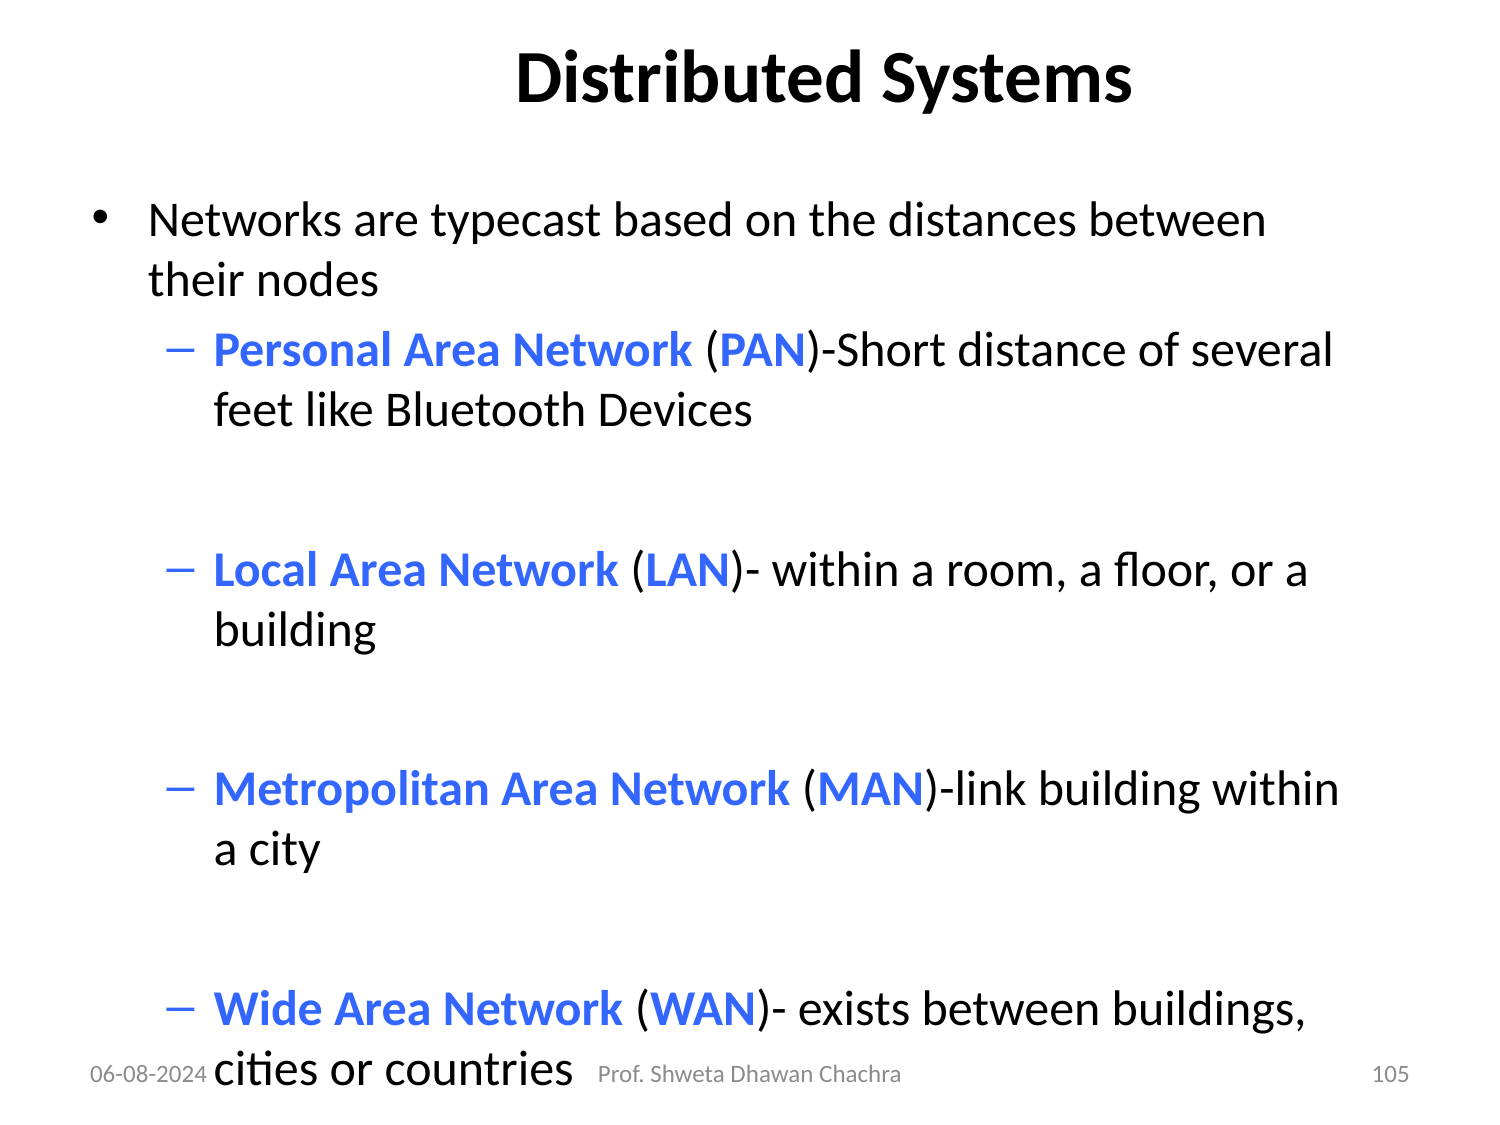

Distributed Systems
Networks are typecast based on the distances between their nodes
Personal Area Network (PAN)-Short distance of several feet like Bluetooth Devices

Local Area Network (LAN)- within a room, a floor, or a building

Metropolitan Area Network (MAN)-link building within a city

Wide Area Network (WAN)- exists between buildings, cities or countries

06-08-2024
Prof. Shweta Dhawan Chachra
105